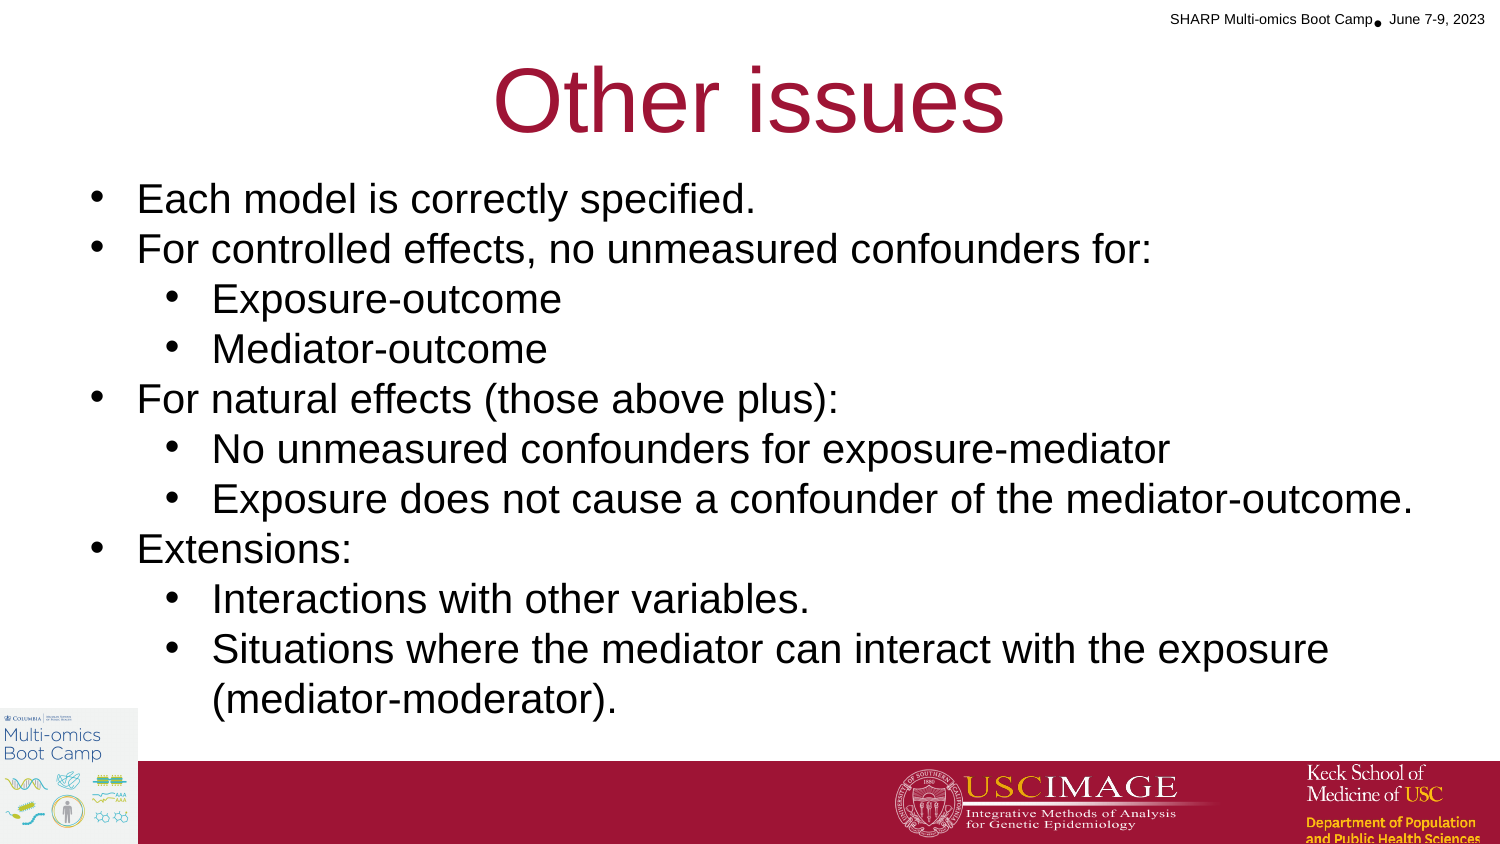

# Other issues
Each model is correctly specified.
For controlled effects, no unmeasured confounders for:
Exposure-outcome
Mediator-outcome
For natural effects (those above plus):
No unmeasured confounders for exposure-mediator
Exposure does not cause a confounder of the mediator-outcome.
Extensions:
Interactions with other variables.
Situations where the mediator can interact with the exposure (mediator-moderator).